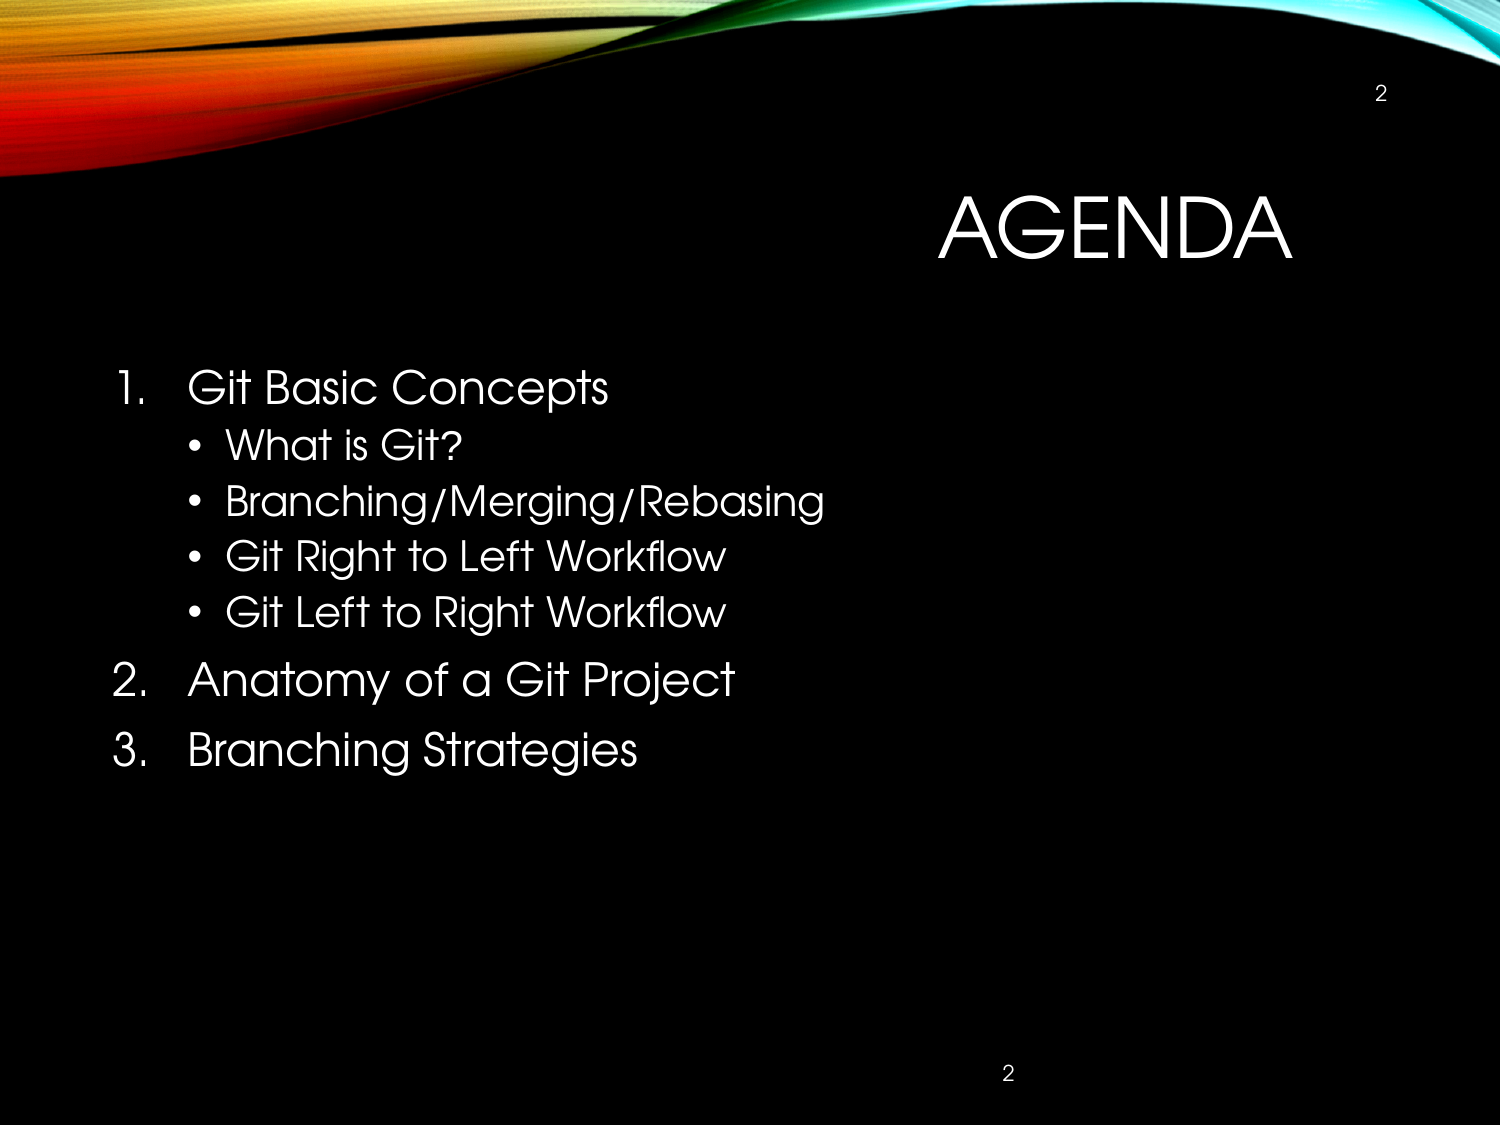

2
# Agenda
Git Basic Concepts
What is Git?
Branching/Merging/Rebasing
Git Right to Left Workflow
Git Left to Right Workflow
Anatomy of a Git Project
Branching Strategies

2